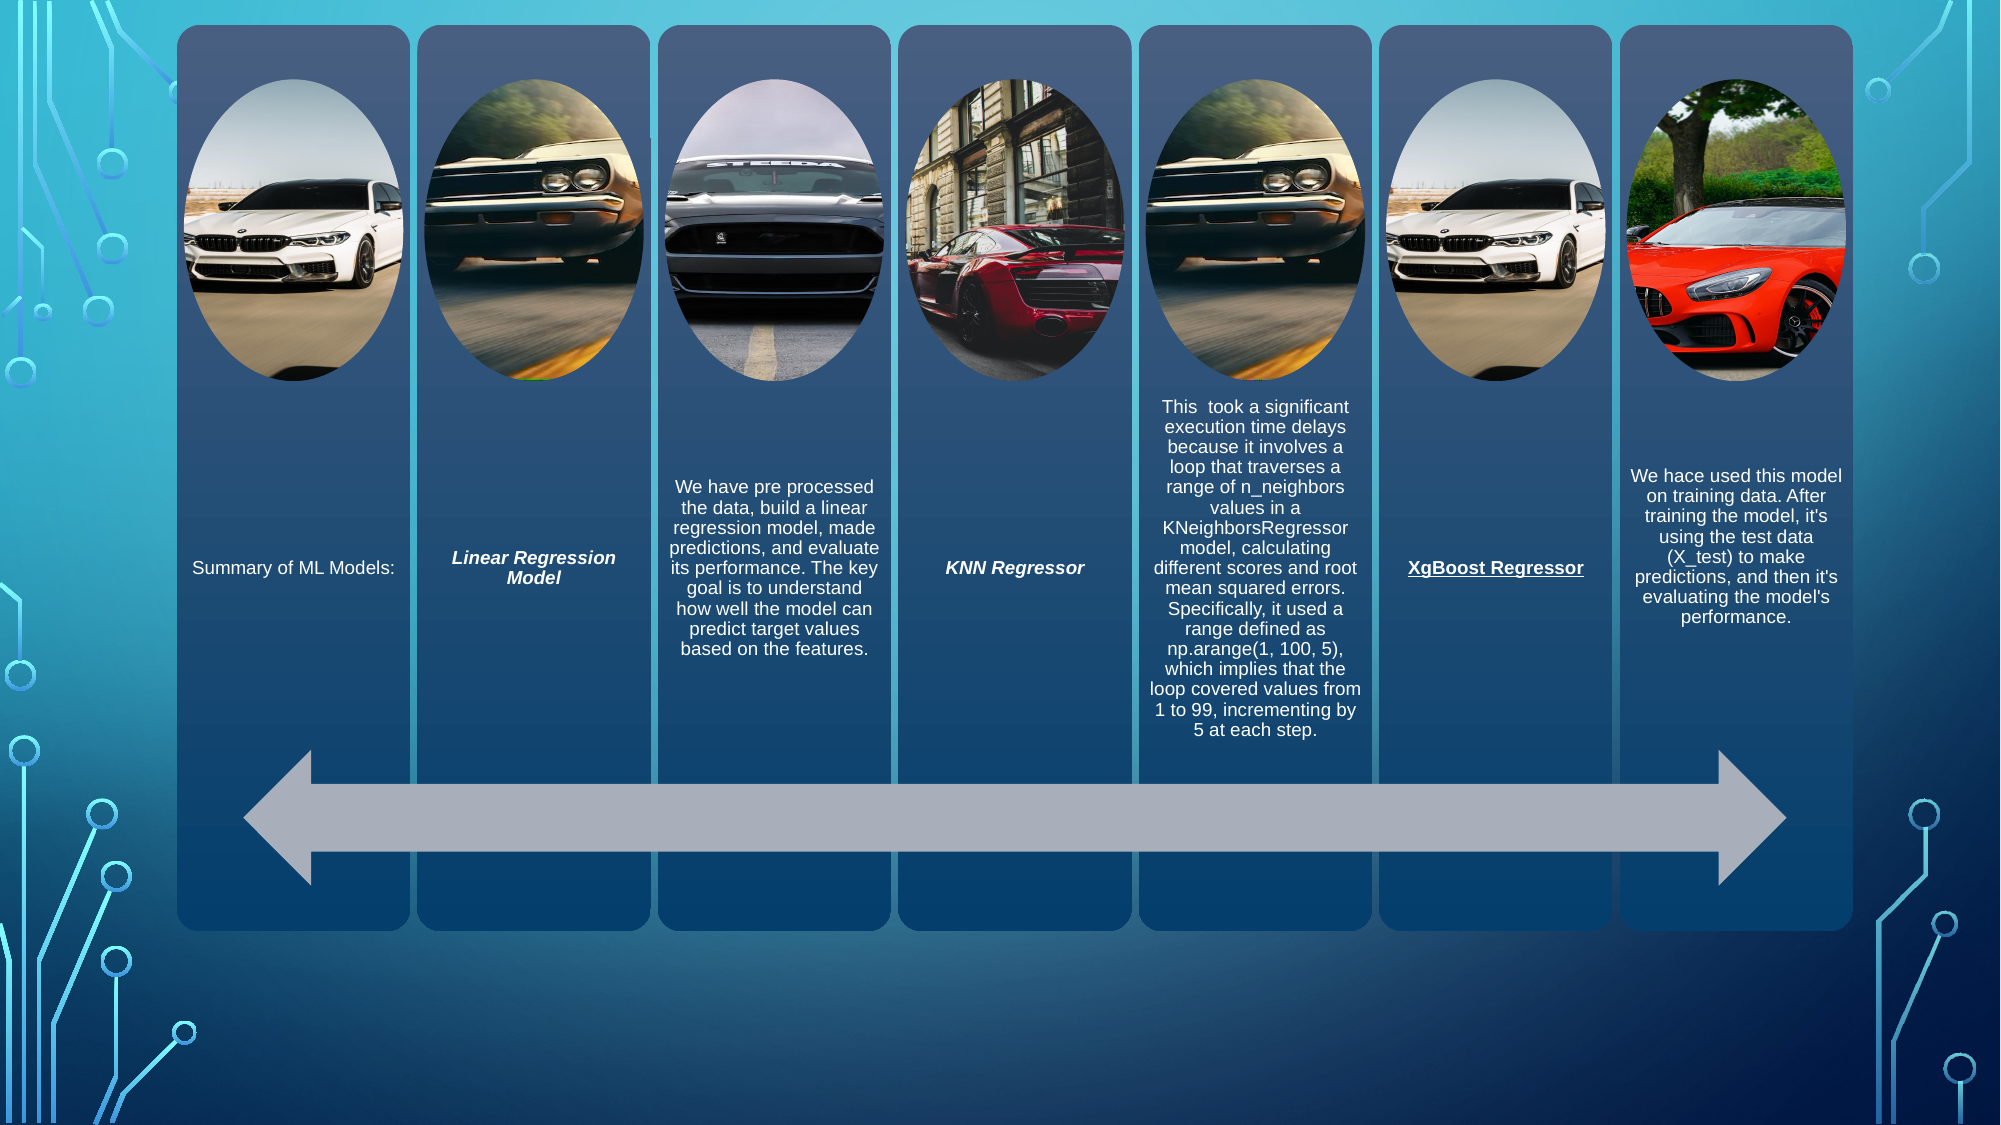

Summary of ML Models:
Linear Regression Model
We have pre processed the data, build a linear regression model, made predictions, and evaluate its performance. The key goal is to understand how well the model can predict target values based on the features.
KNN Regressor
This  took a significant execution time delays because it involves a loop that traverses a range of n_neighbors values in a KNeighborsRegressor model, calculating different scores and root mean squared errors. Specifically, it used a range defined as np.arange(1, 100, 5), which implies that the loop covered values from 1 to 99, incrementing by 5 at each step.
XgBoost Regressor
We hace used this model on training data. After training the model, it's using the test data (X_test) to make predictions, and then it's evaluating the model's performance.